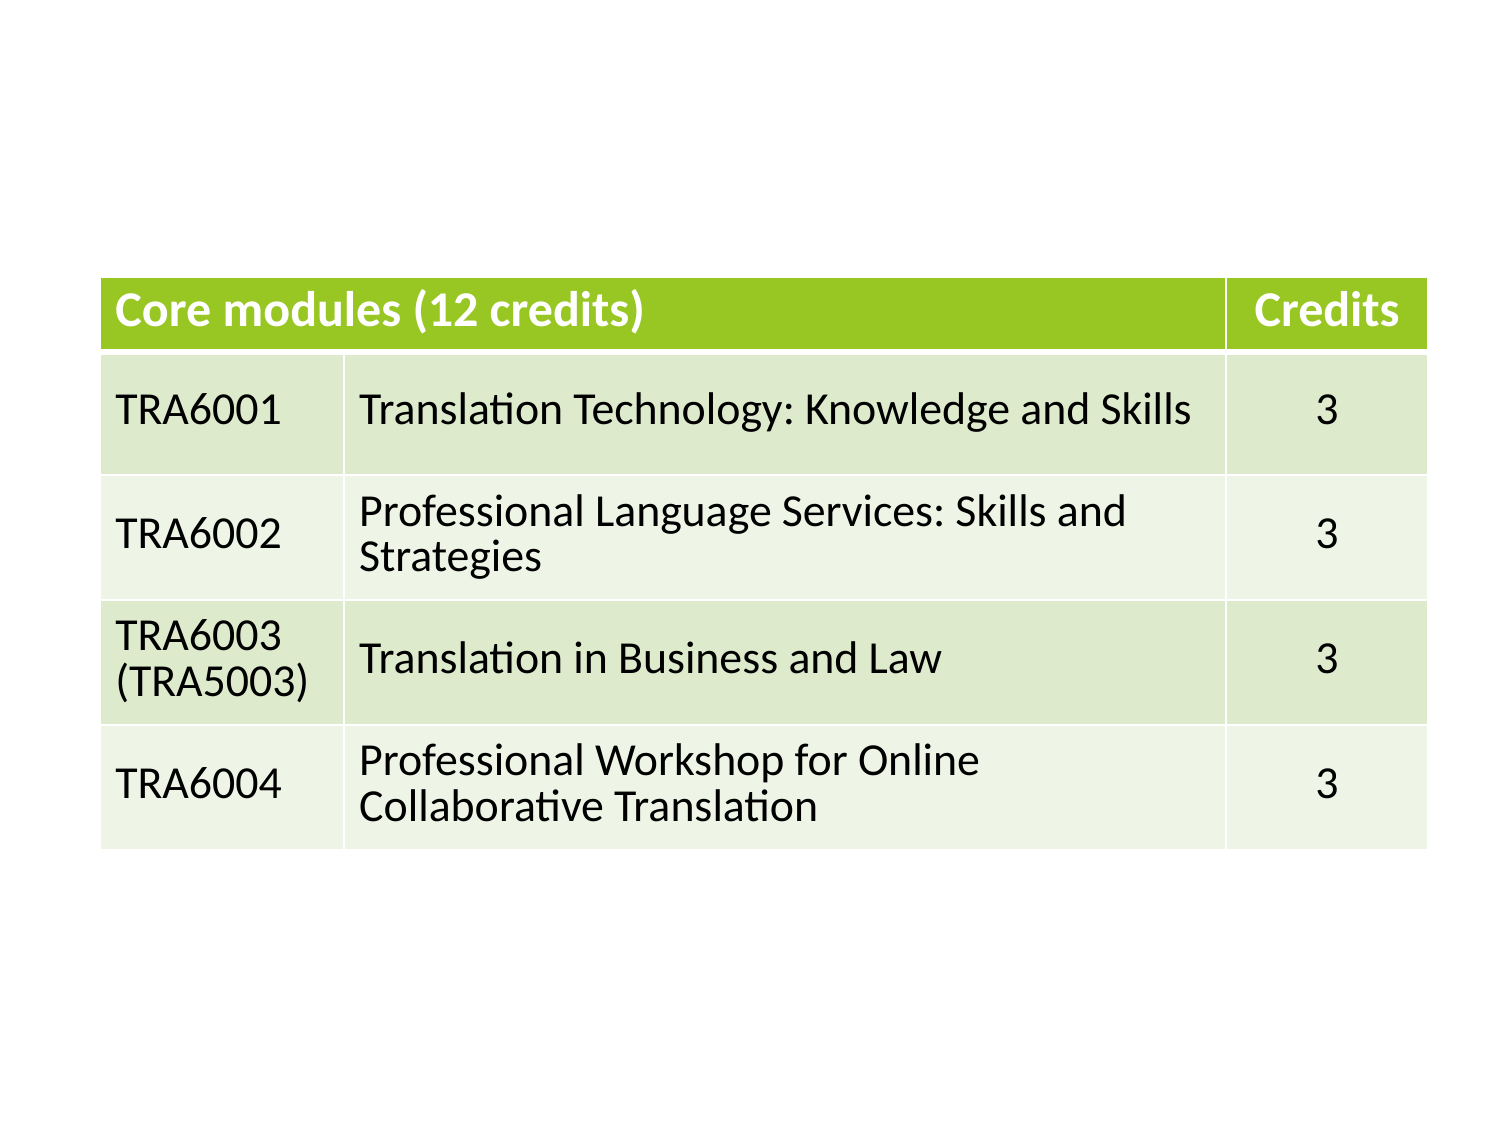

| Core modules (12 credits) |  | Credits |
| --- | --- | --- |
| TRA6001 | Translation Technology: Knowledge and Skills | 3 |
| TRA6002 | Professional Language Services: Skills and Strategies | 3 |
| TRA6003 (TRA5003) | Translation in Business and Law | 3 |
| TRA6004 | Professional Workshop for Online Collaborative Translation | 3 |